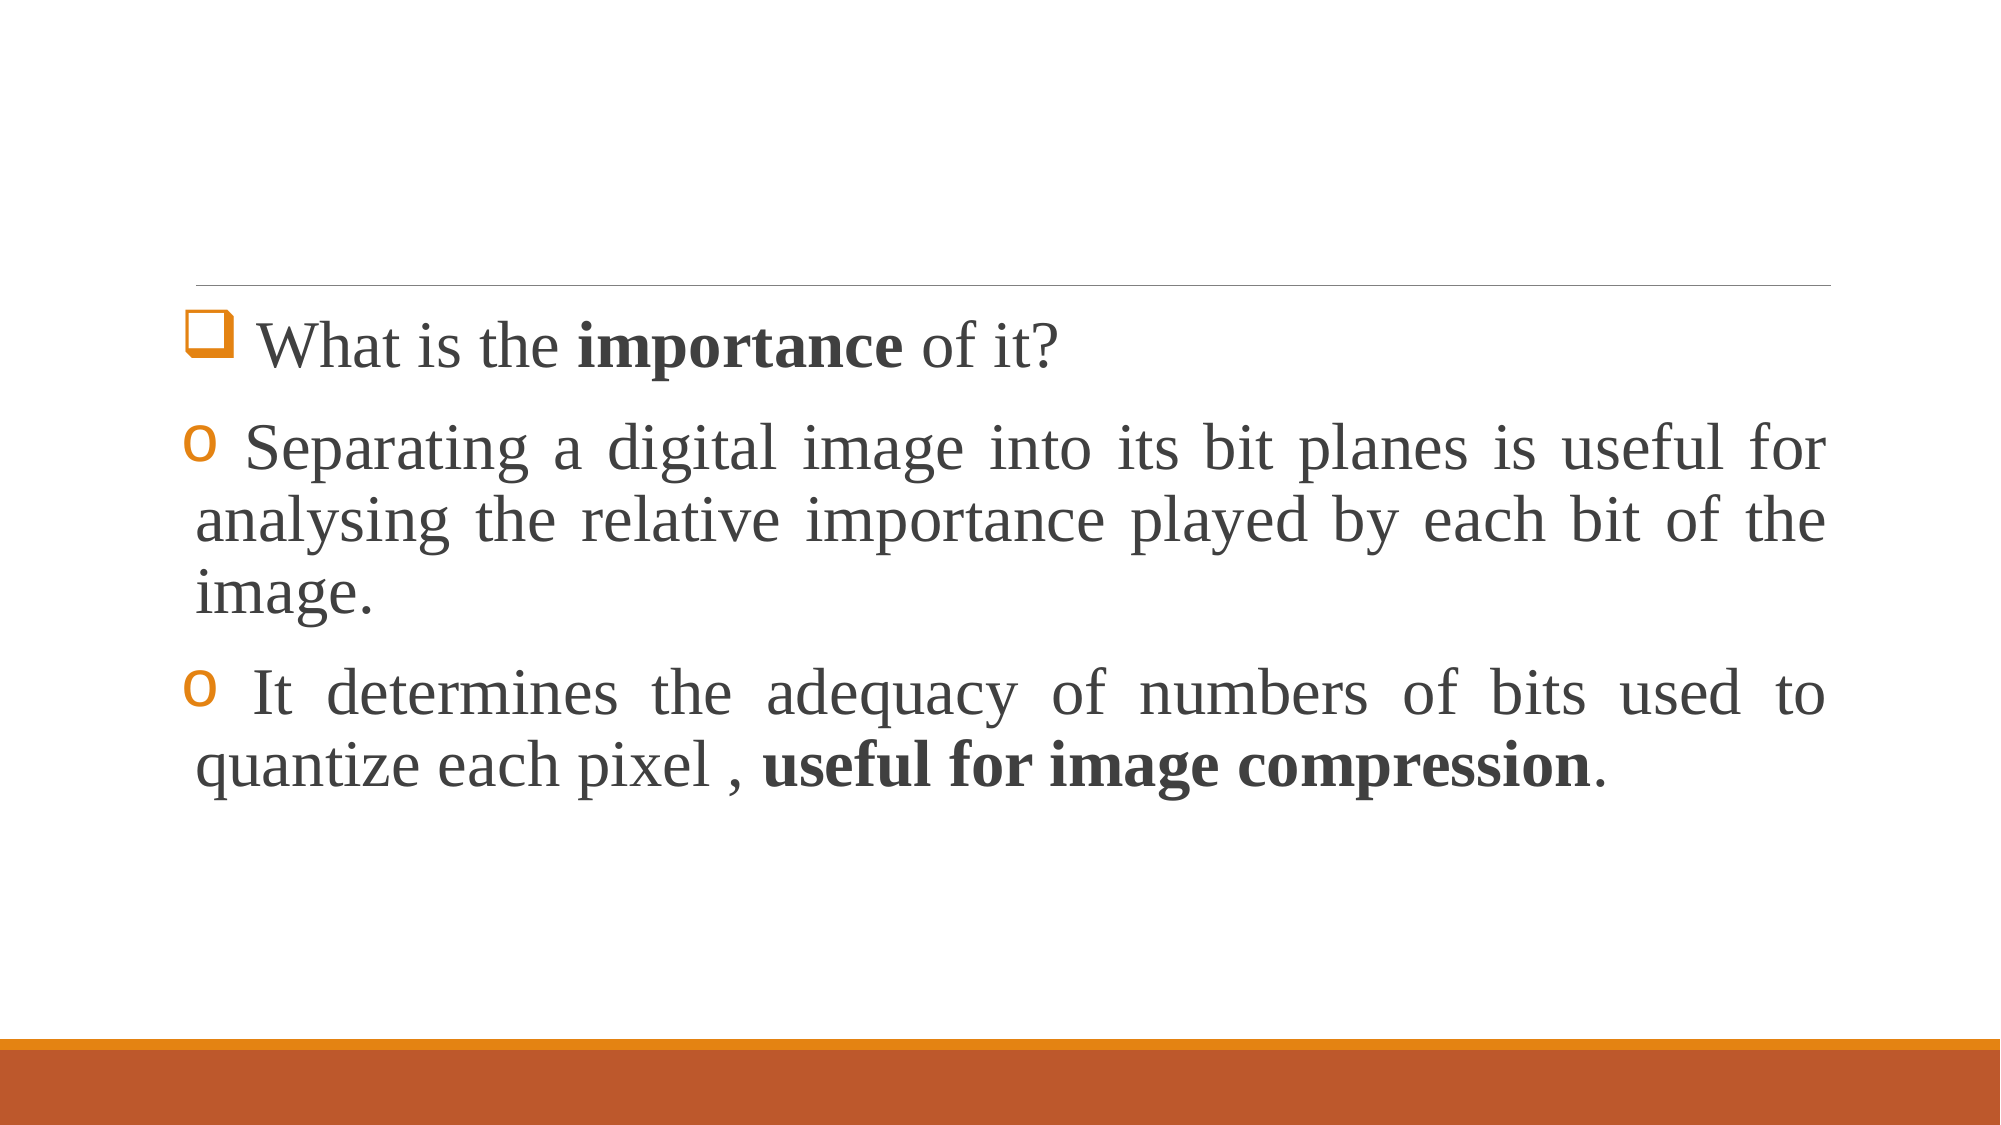

#
 What is the importance of it?
 Separating a digital image into its bit planes is useful for analysing the relative importance played by each bit of the image.
 It determines the adequacy of numbers of bits used to quantize each pixel , useful for image compression.